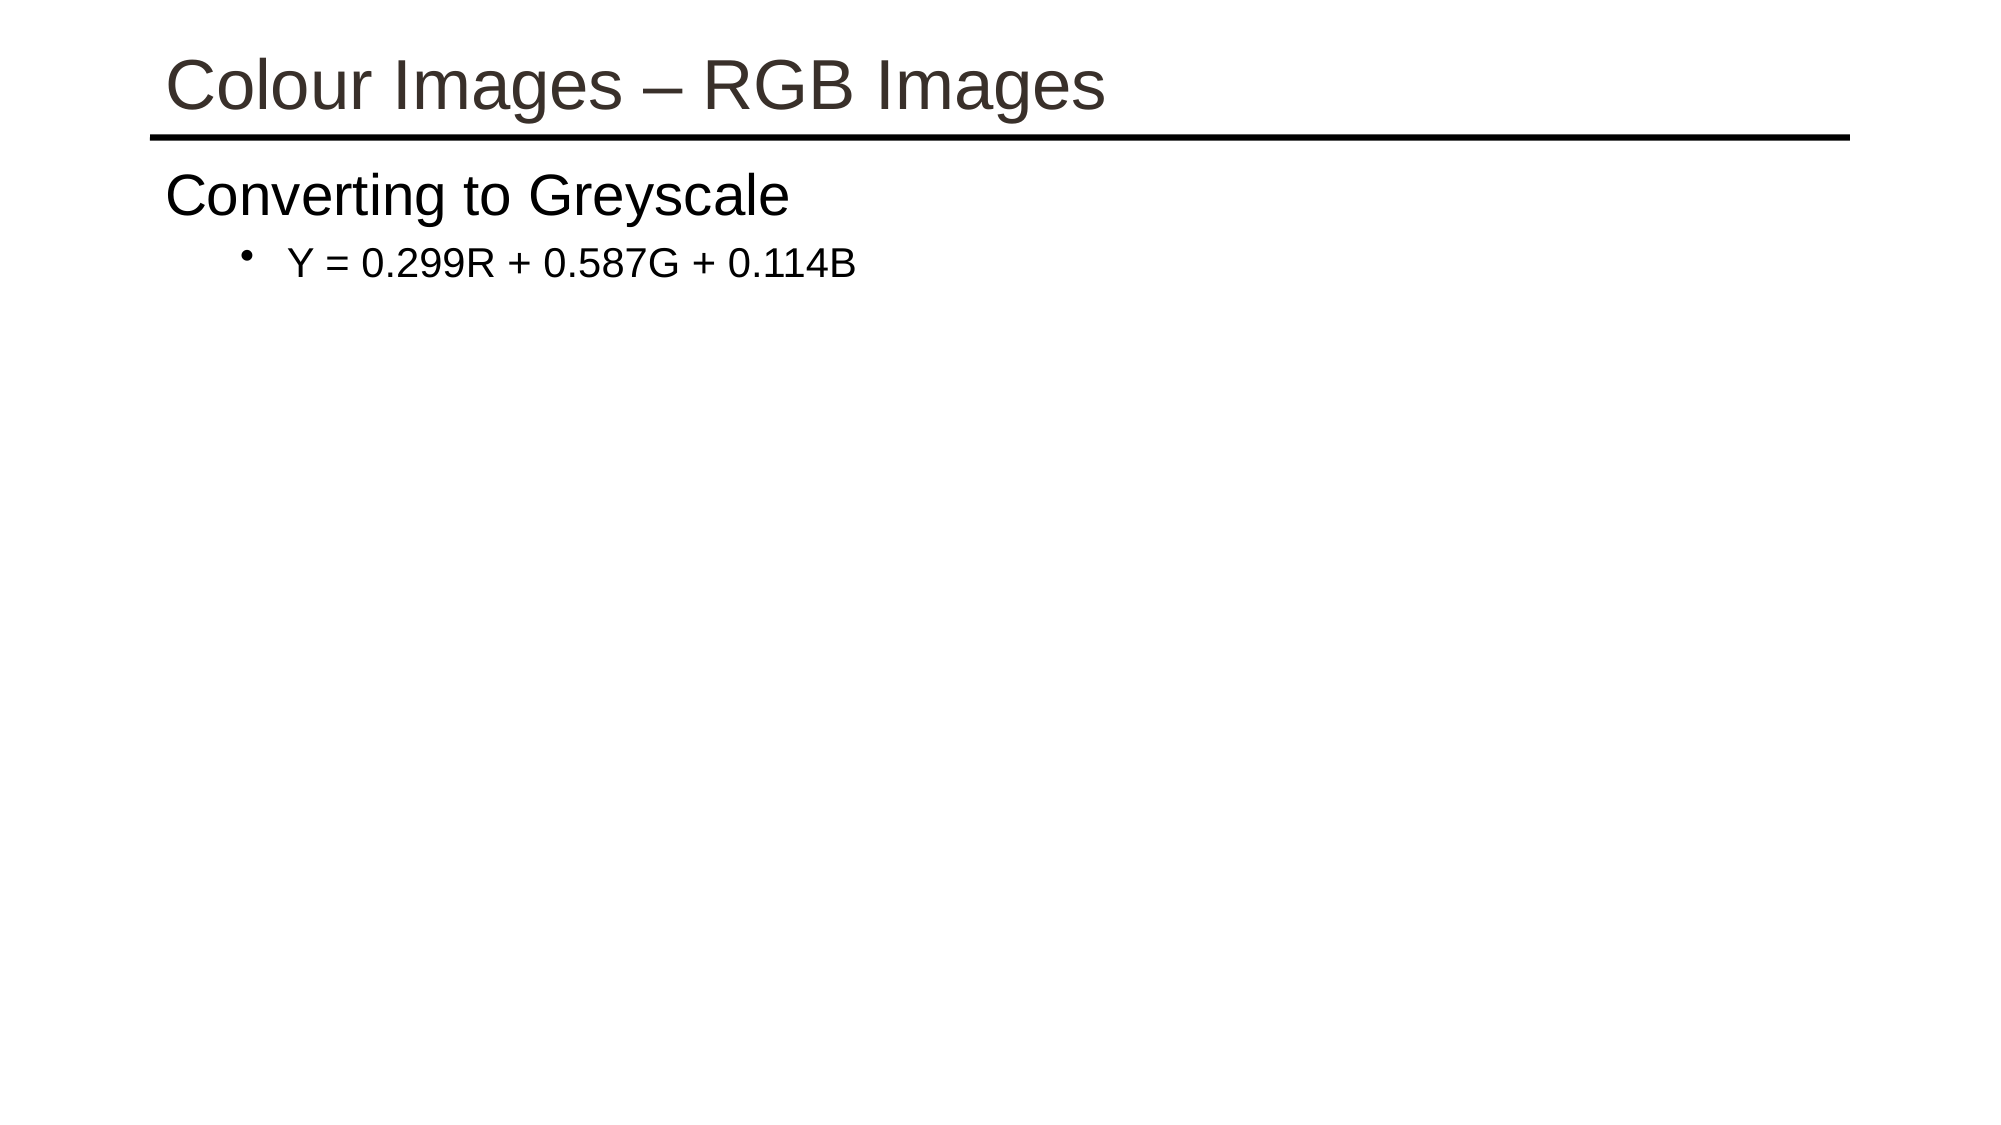

# Colour Images – RGB Images
Converting to Greyscale
Y = 0.299R + 0.587G + 0.114B